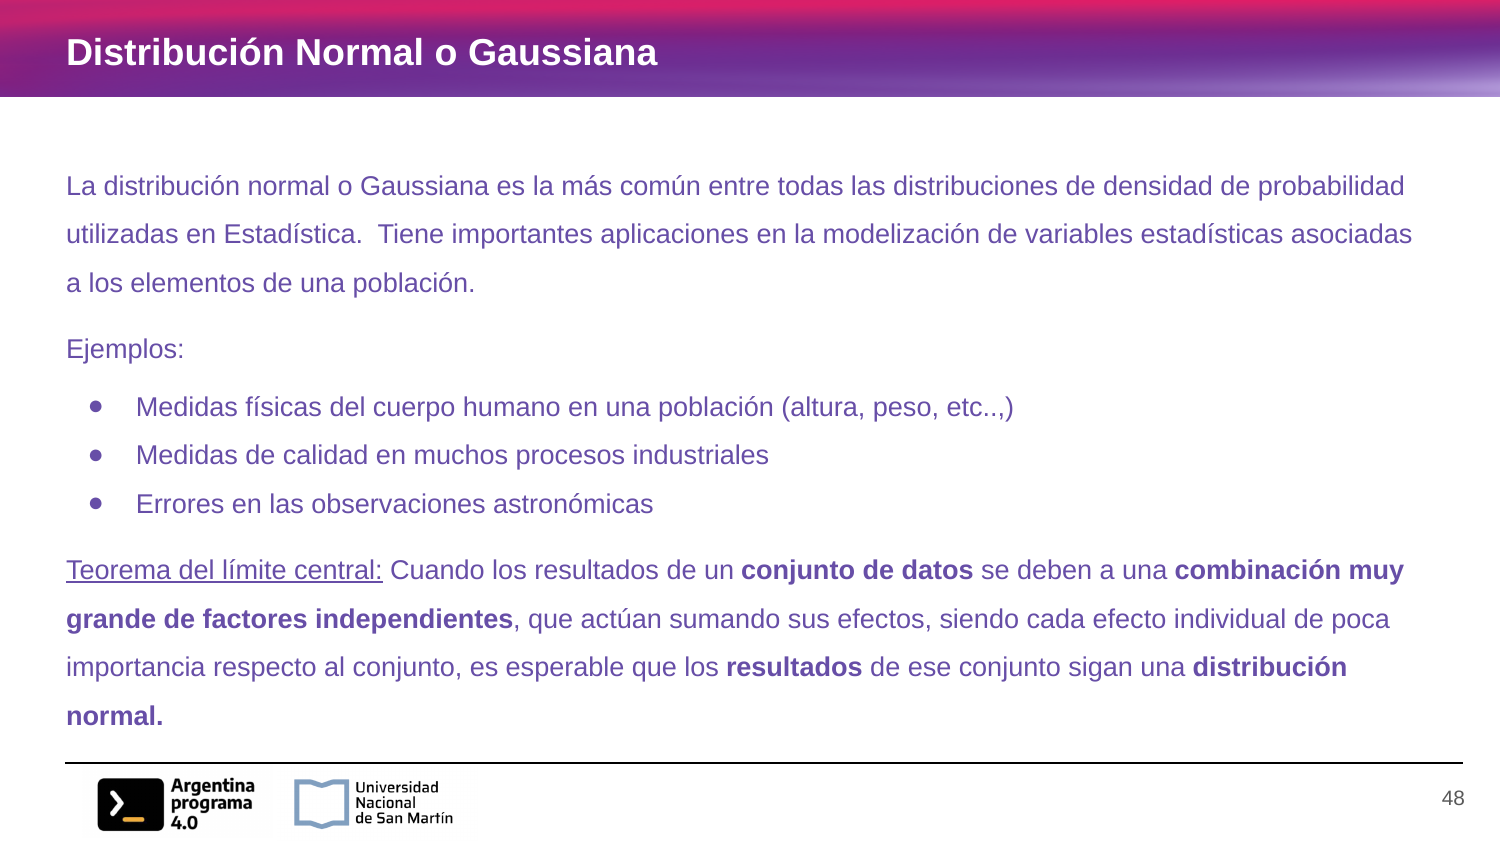

# Distribución Normal o Gaussiana
La distribución normal o Gaussiana es la más común entre todas las distribuciones de densidad de probabilidad utilizadas en Estadística.  Tiene importantes aplicaciones en la modelización de variables estadísticas asociadas a los elementos de una población.
Ejemplos:
Medidas físicas del cuerpo humano en una población (altura, peso, etc..,)
Medidas de calidad en muchos procesos industriales
Errores en las observaciones astronómicas
Teorema del límite central: Cuando los resultados de un conjunto de datos se deben a una combinación muy grande de factores independientes, que actúan sumando sus efectos, siendo cada efecto individual de poca importancia respecto al conjunto, es esperable que los resultados de ese conjunto sigan una distribución normal.
48